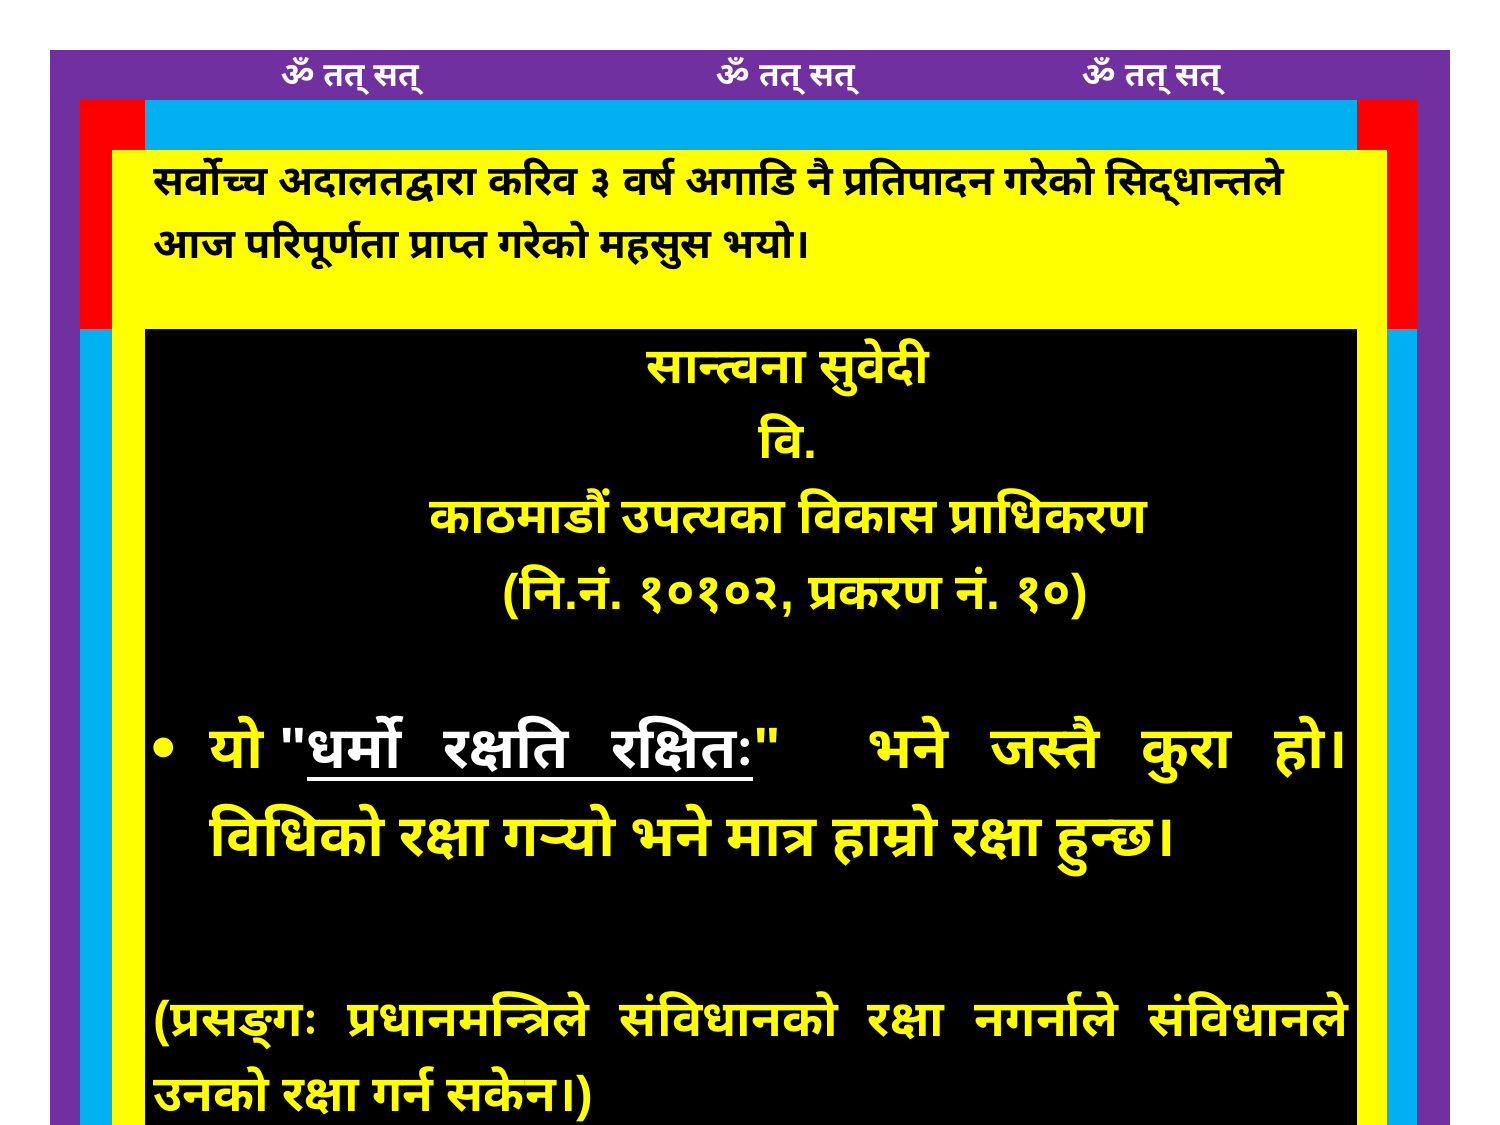

|  |  |  | ॐ तत् सत् ॐ तत् सत् ॐ तत् सत् |  |  |  |
| --- | --- | --- | --- | --- | --- | --- |
|  |  |  |  |  |  |  |
|  |  |  | सर्वोच्च अदालतद्वारा करिव ३ वर्ष अगाडि नै प्रतिपादन गरेको सिद्धान्तले आज परिपूर्णता प्राप्त गरेको महसुस भयो। |  |  |  |
|  |  |  | सान्त्वना सुवेदी वि. काठमाडौं उपत्यका विकास प्राधिकरण (नि.नं. १०१०२, प्रकरण नं. १०) यो "धर्मो रक्षति रक्षितः" भने जस्तै कुरा हो। विधिको रक्षा गर्‍यो भने मात्र हाम्रो रक्षा हुन्छ। (प्रसङ्गः प्रधानमन्त्रिले संविधानको रक्षा नगर्नाले संविधानले उनको रक्षा गर्न सकेन।) |  |  |  |
|  |  |  |  |  |  |  |
|  |  |  |  |  |  |  |
|  |  |  | सत्यम् शिवम् सुन्दरम् |  |  |  |
72